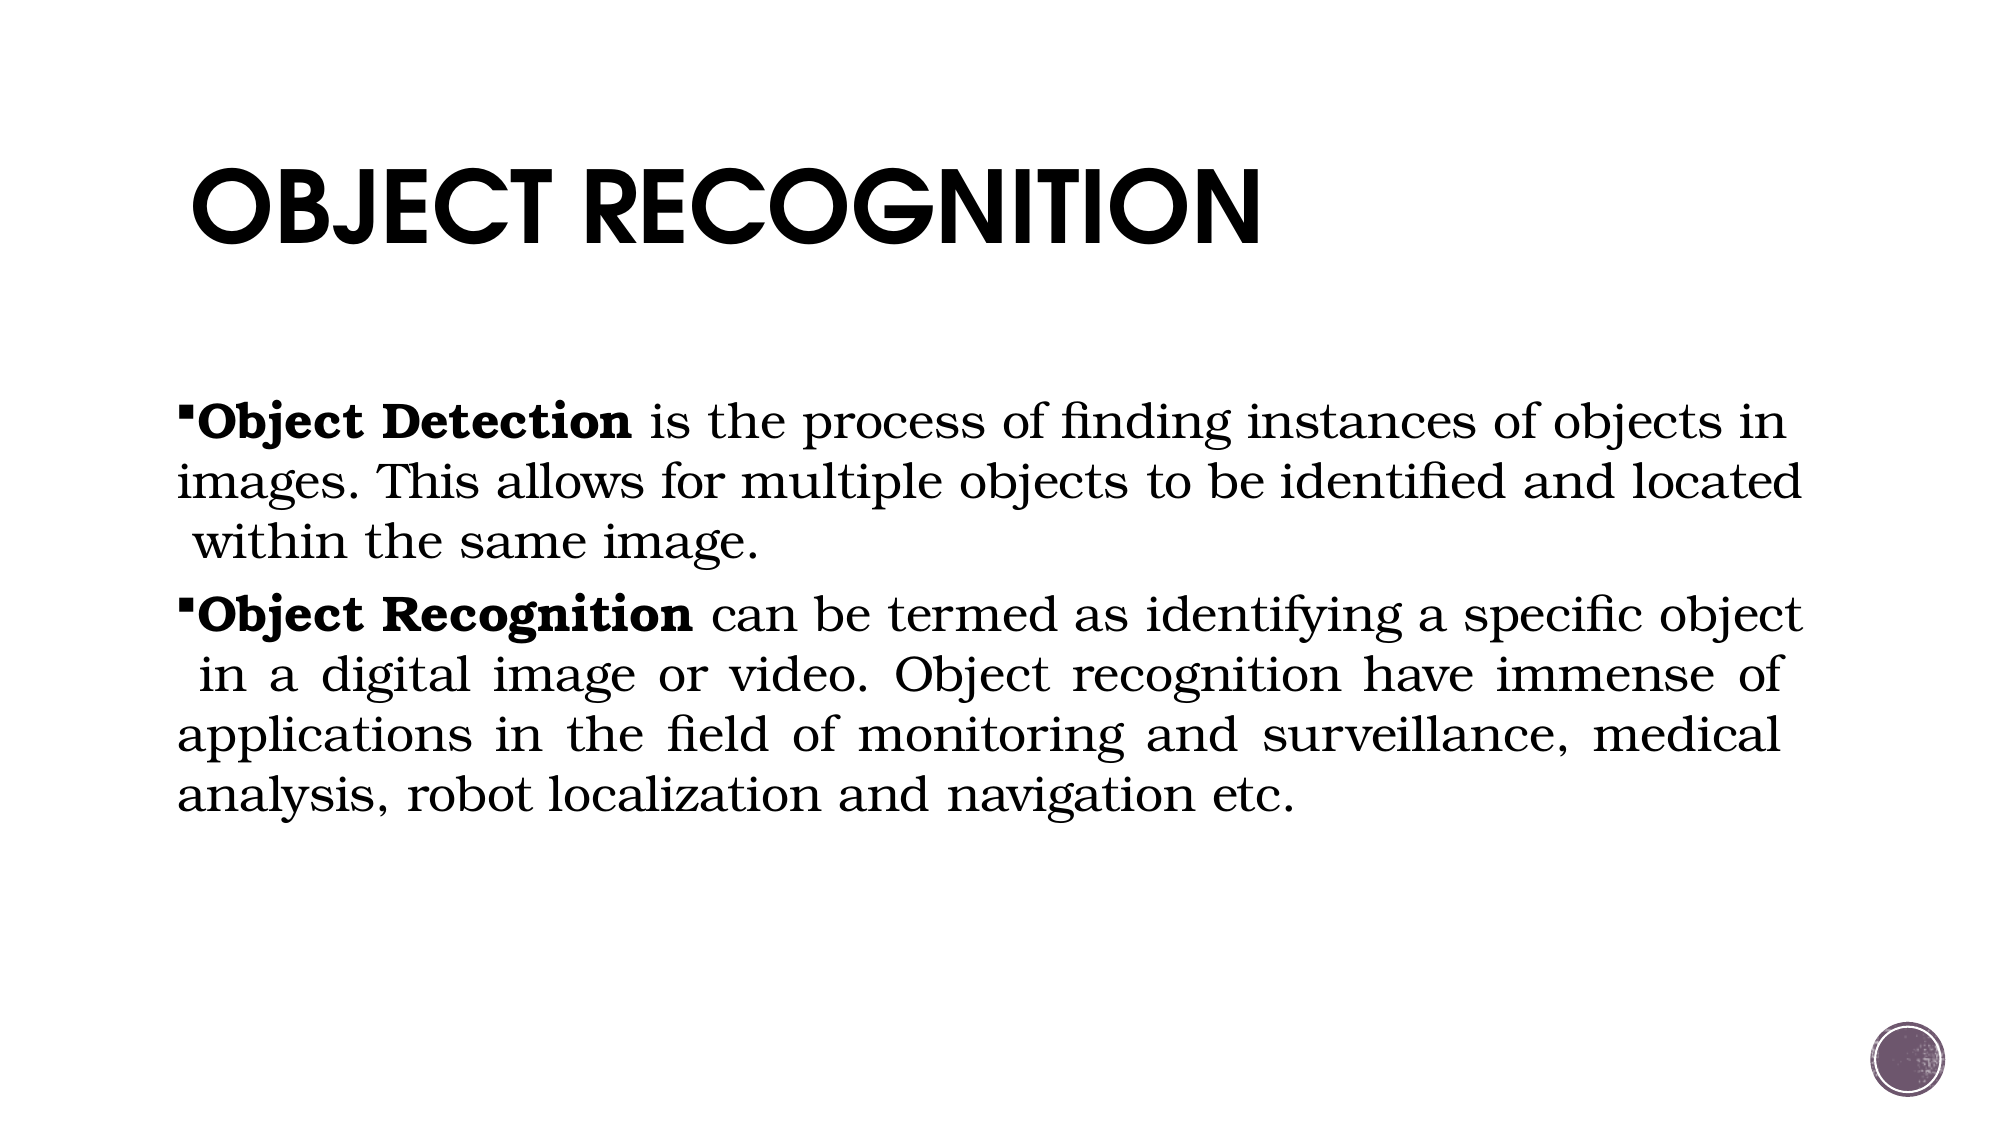

# OBJECT RECOGNITION
Object Detection is the process of finding instances of objects in  images. This allows for multiple objects to be identified and located  within the same image.
Object Recognition can be termed as identifying a specific object  in a digital image or video. Object recognition have immense of  applications in the field of monitoring and surveillance, medical  analysis, robot localization and navigation etc.